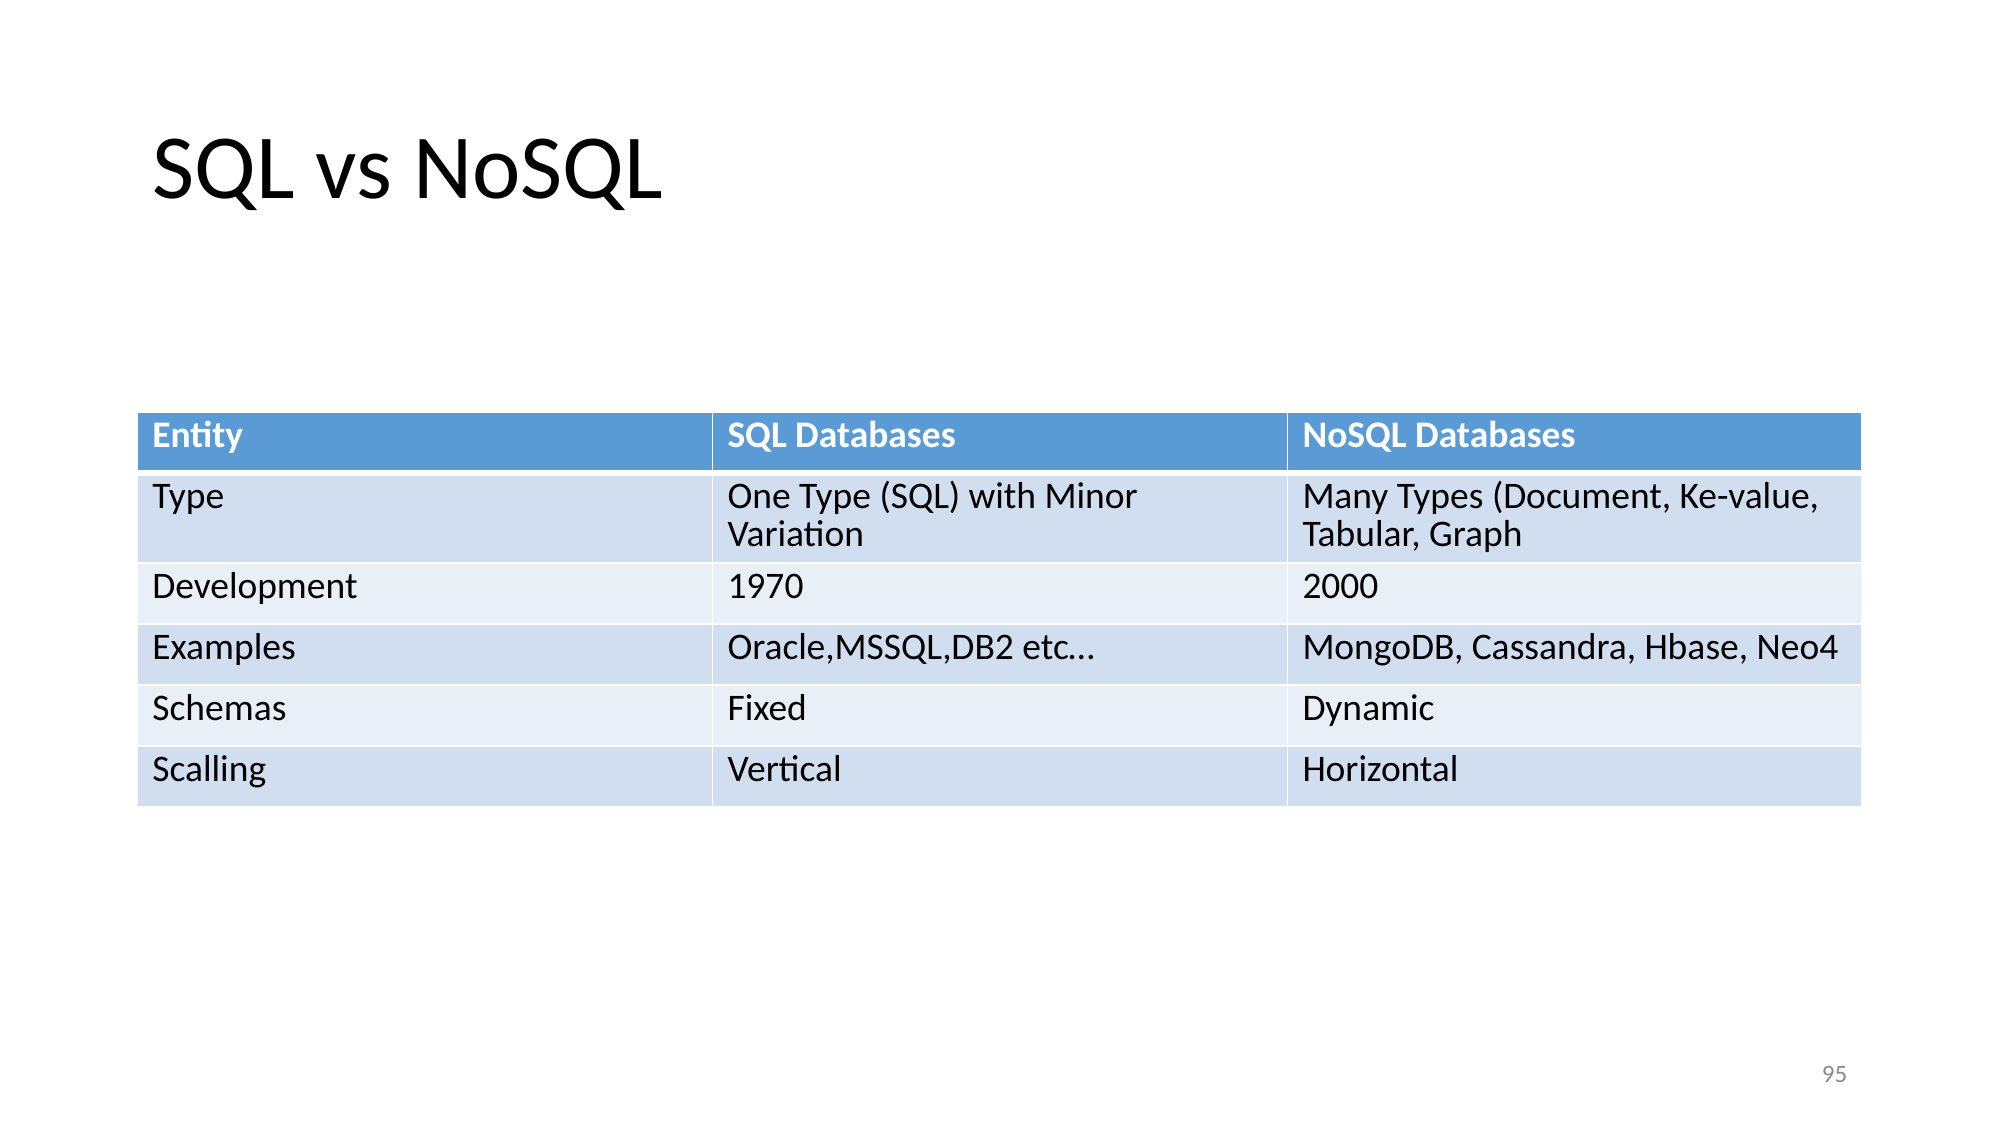

# SQL vs NoSQL
| Entity | SQL Databases | NoSQL Databases |
| --- | --- | --- |
| Type | One Type (SQL) with Minor Variation | Many Types (Document, Ke-value, Tabular, Graph |
| Development | 1970 | 2000 |
| Examples | Oracle,MSSQL,DB2 etc… | MongoDB, Cassandra, Hbase, Neo4 |
| Schemas | Fixed | Dynamic |
| Scalling | Vertical | Horizontal |

95